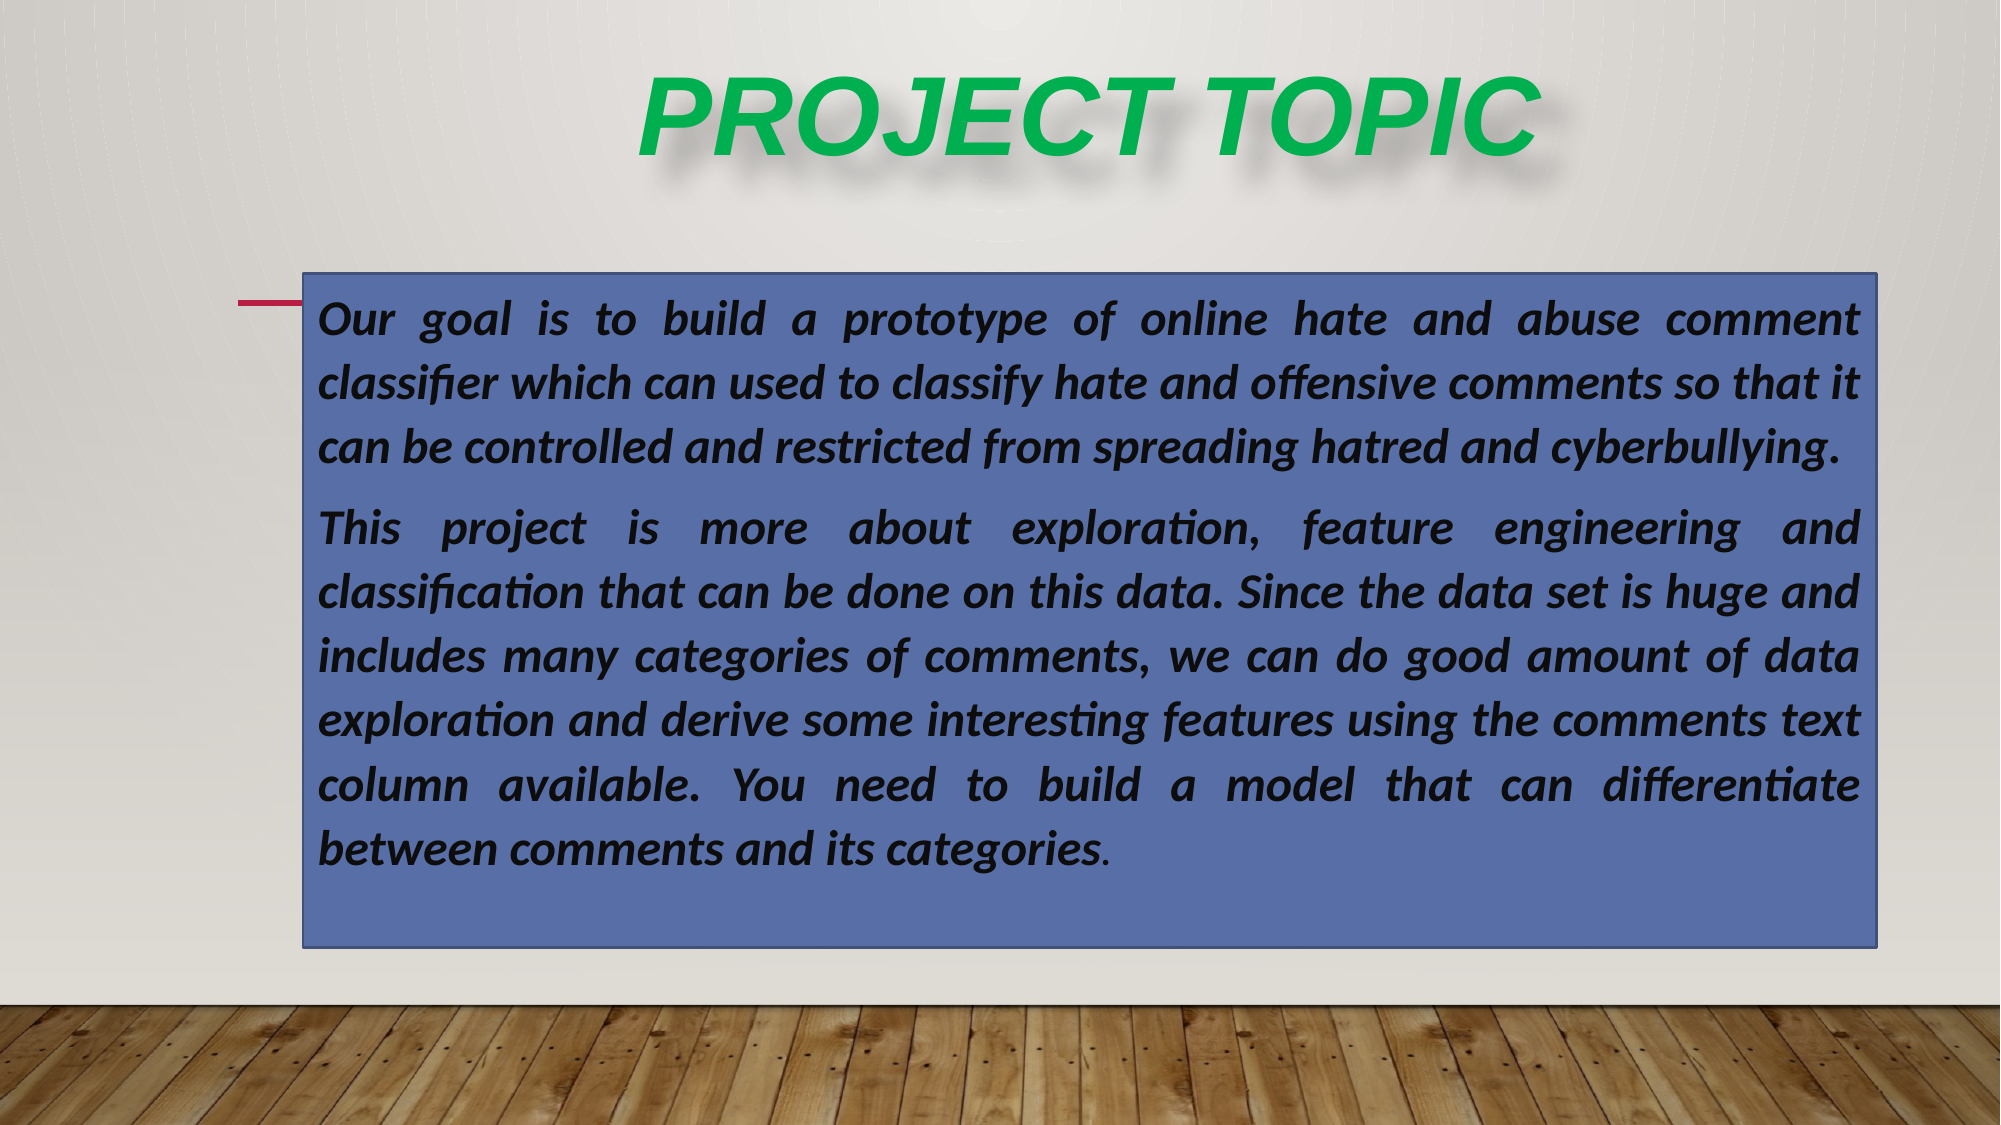

# PROJECT TOPIC
Our goal is to build a prototype of online hate and abuse comment classifier which can used to classify hate and offensive comments so that it can be controlled and restricted from spreading hatred and cyberbullying.
This project is more about exploration, feature engineering and classification that can be done on this data. Since the data set is huge and includes many categories of comments, we can do good amount of data exploration and derive some interesting features using the comments text column available. You need to build a model that can differentiate between comments and its categories.